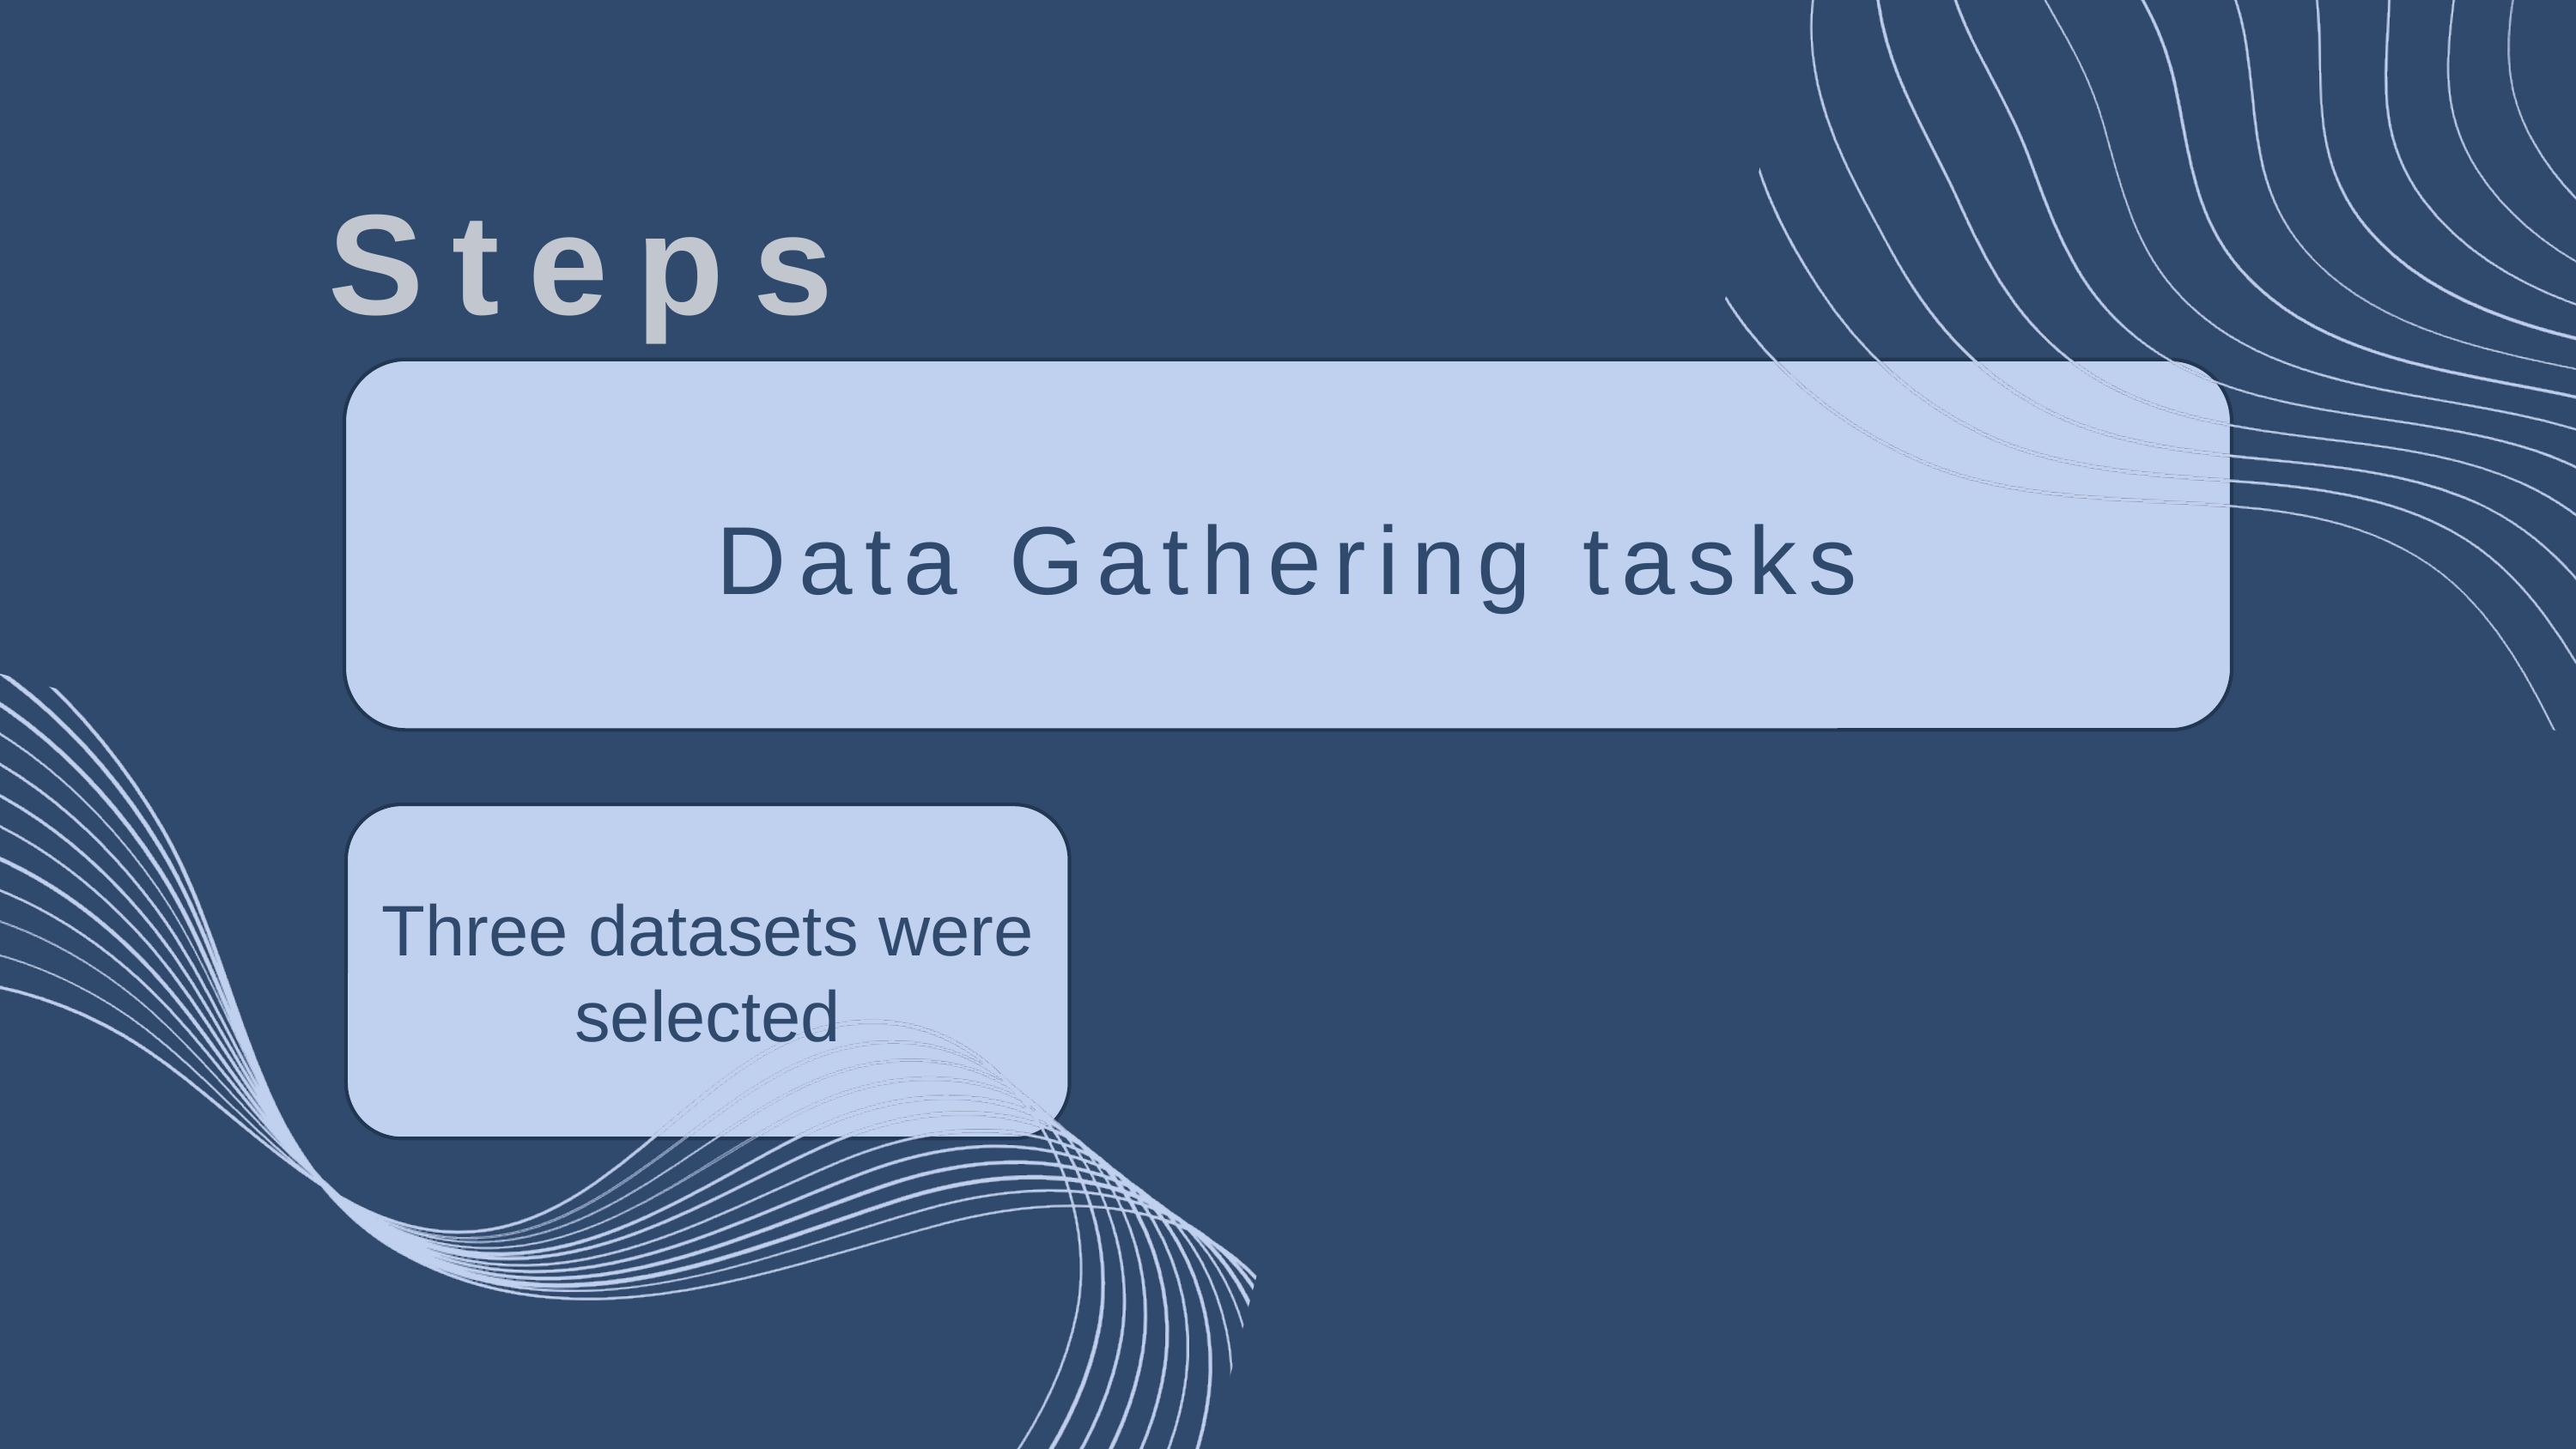

Steps

Data Gathering tasks

Three datasets were selected